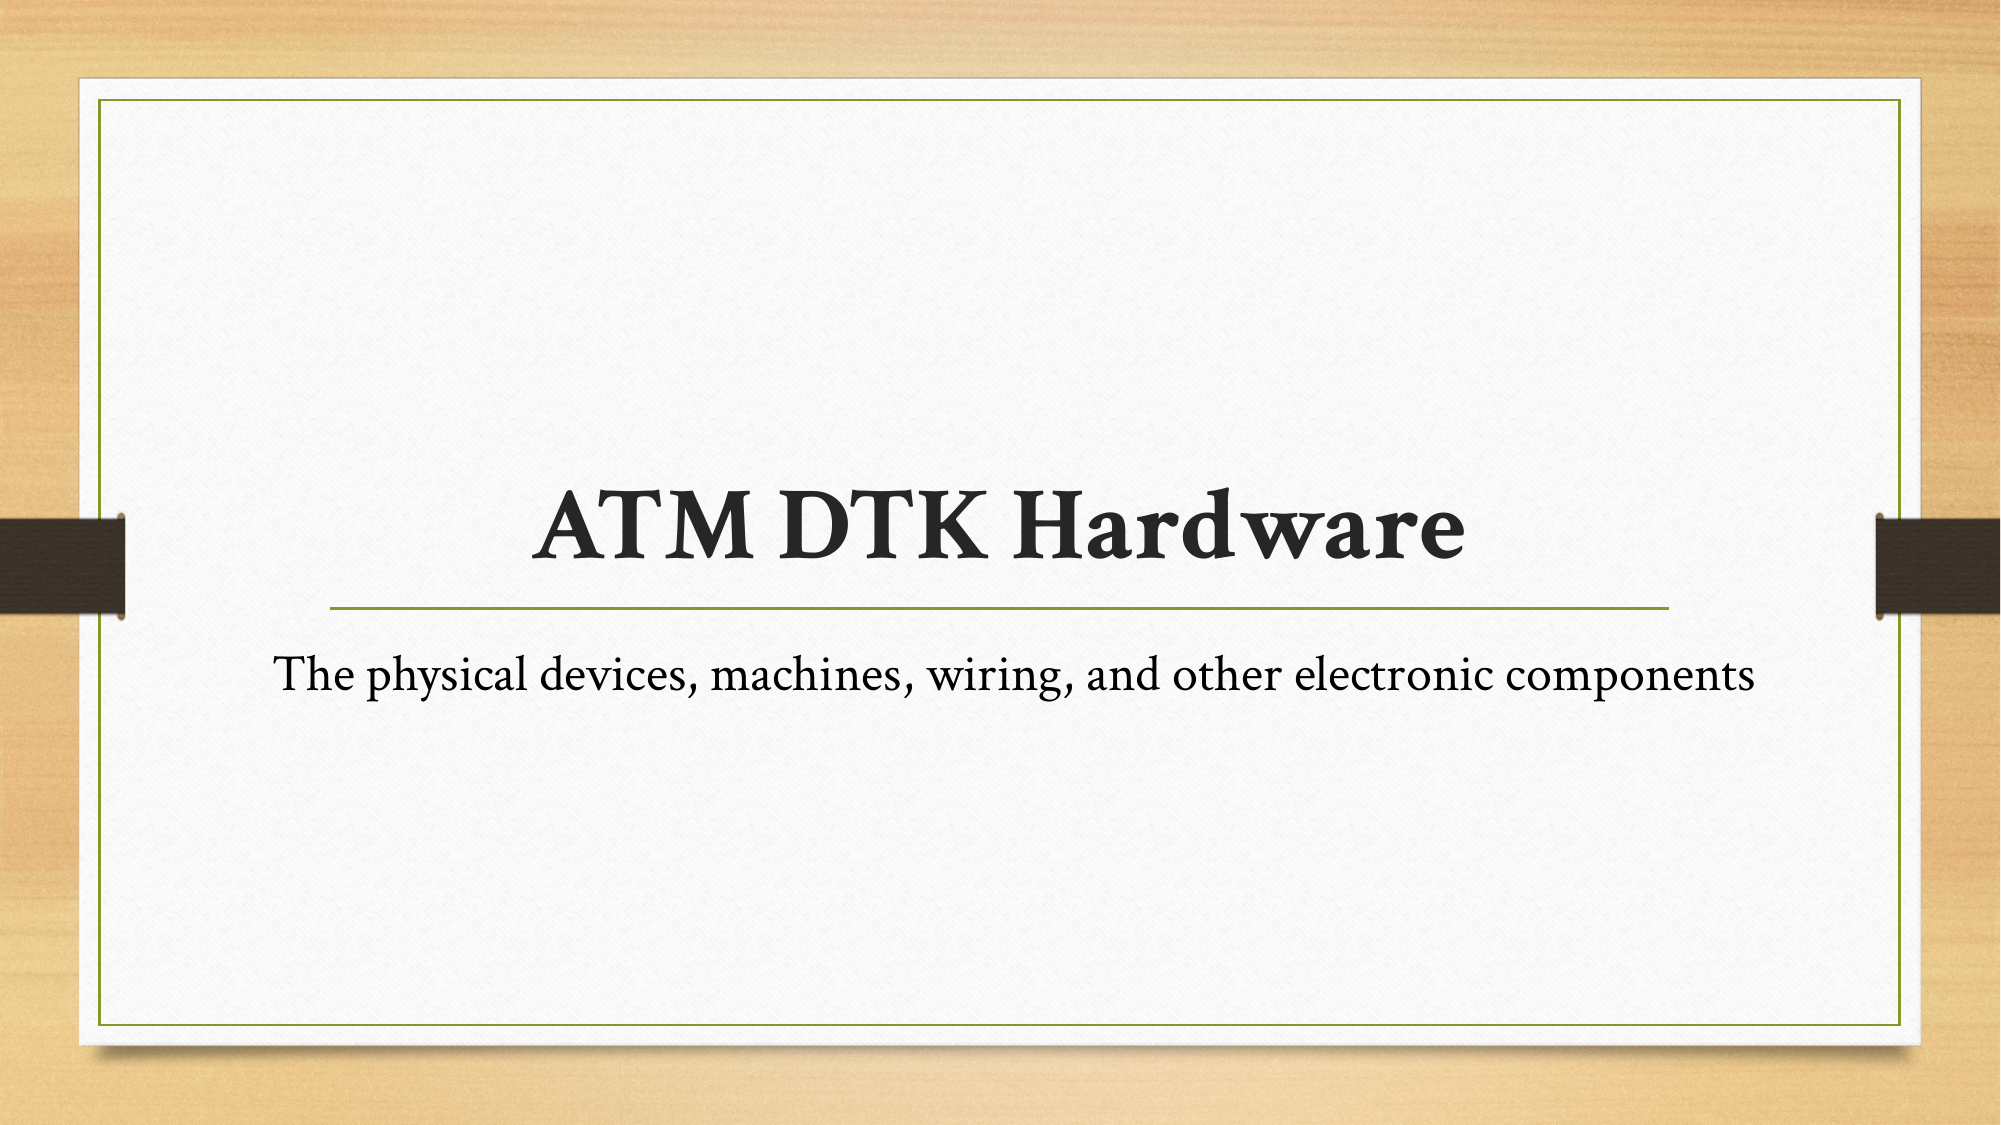

# ATM DTK Hardware
The physical devices, machines, wiring, and other electronic components